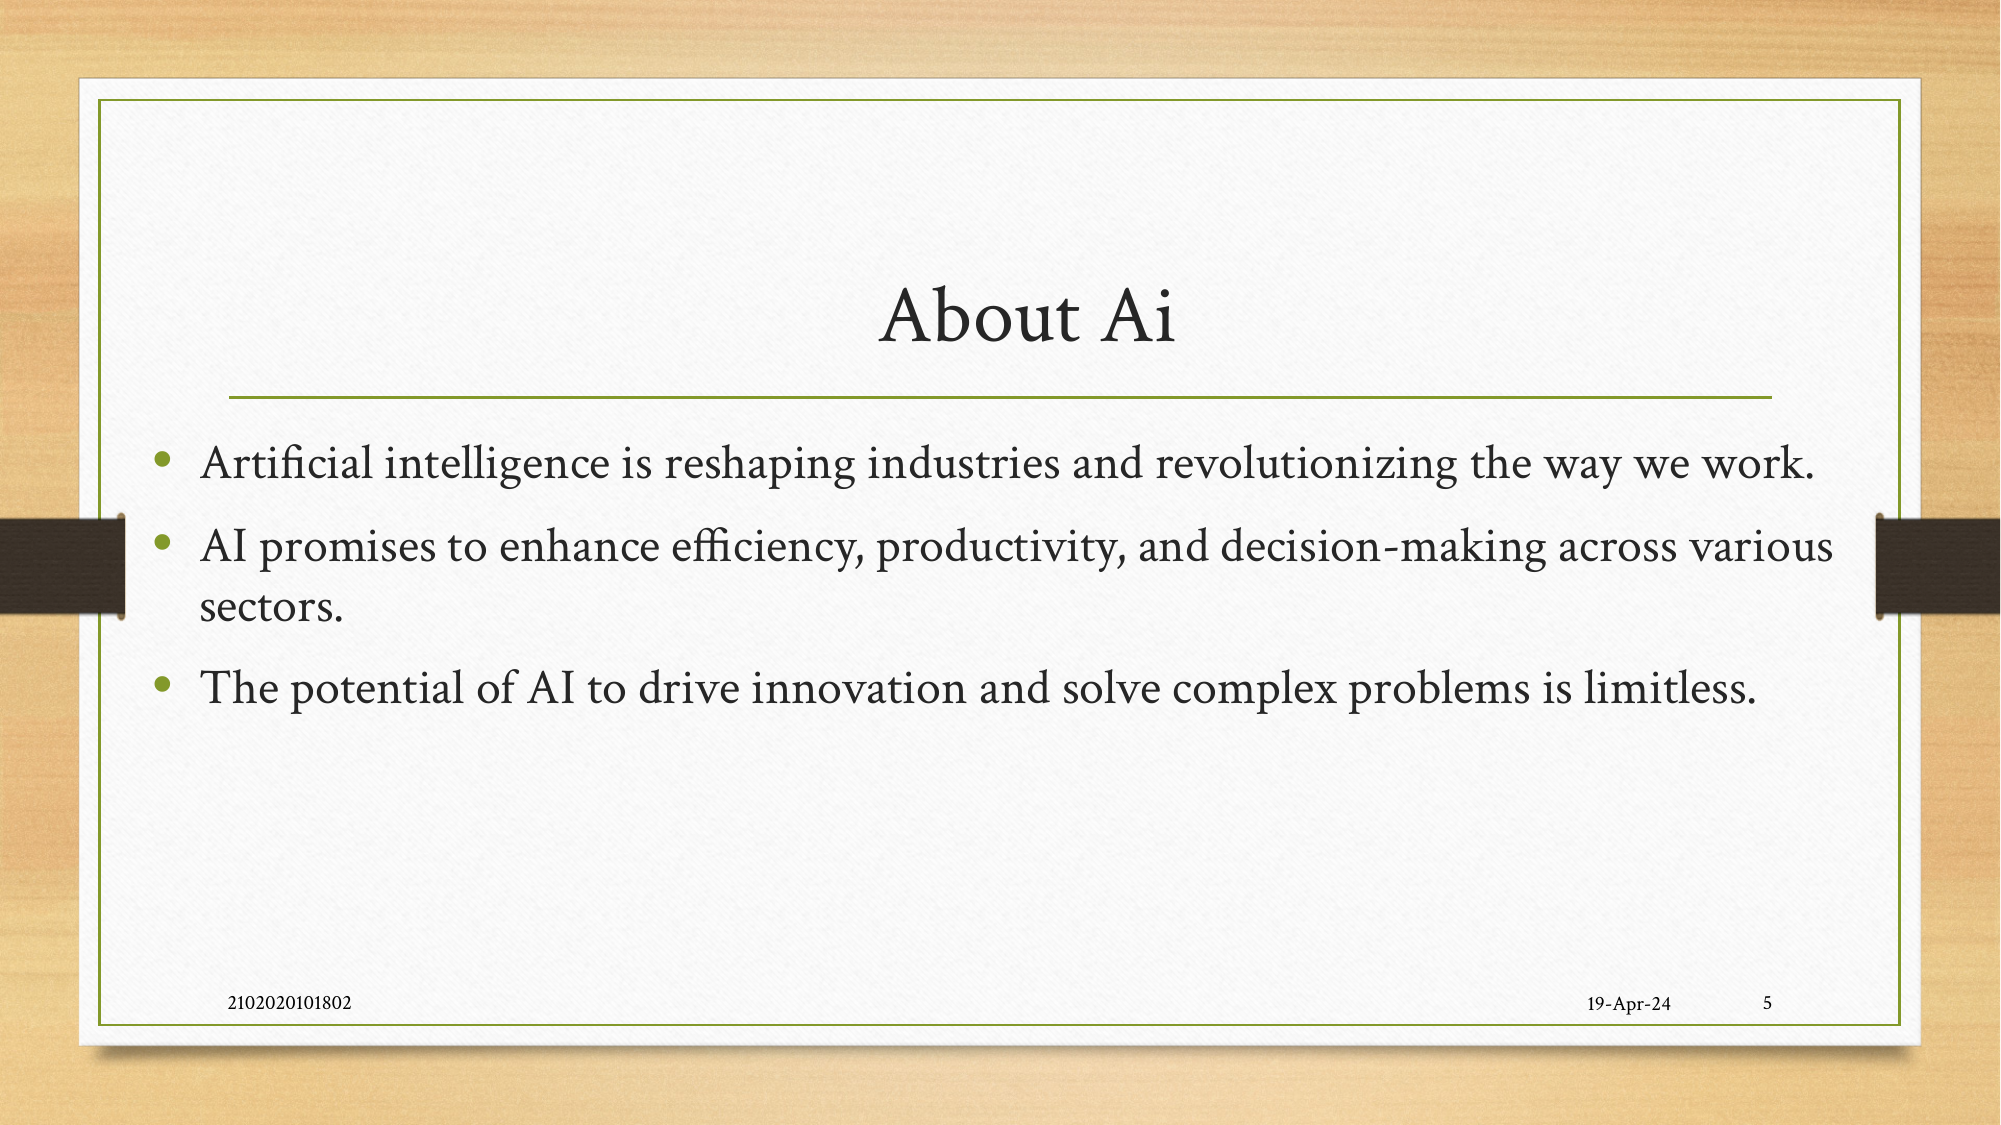

# About Ai
Artificial intelligence is reshaping industries and revolutionizing the way we work.
AI promises to enhance efficiency, productivity, and decision-making across various sectors.
The potential of AI to drive innovation and solve complex problems is limitless.
2102020101802
19-Apr-24
5